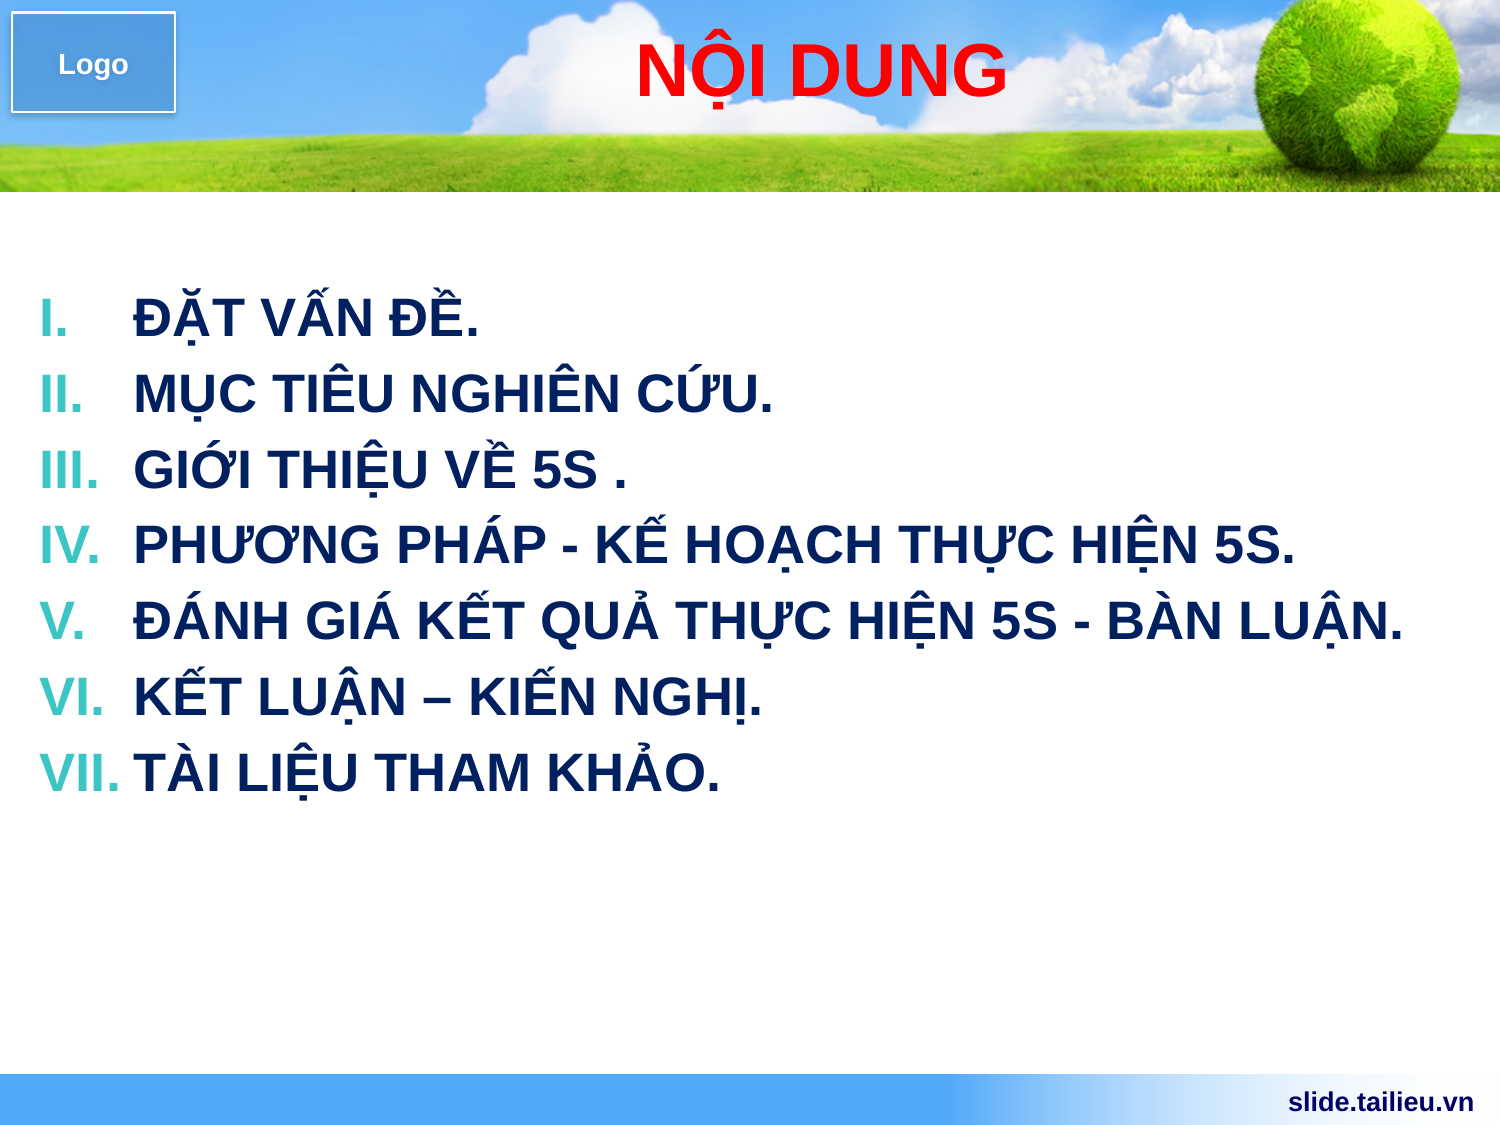

# NỘI DUNG
ĐẶT VẤN ĐỀ.
MỤC TIÊU NGHIÊN CỨU.
GIỚI THIỆU VỀ 5S .
PHƯƠNG PHÁP - KẾ HOẠCH THỰC HIỆN 5S.
ĐÁNH GIÁ KẾT QUẢ THỰC HIỆN 5S - BÀN LUẬN.
KẾT LUẬN – KIẾN NGHỊ.
TÀI LIỆU THAM KHẢO.